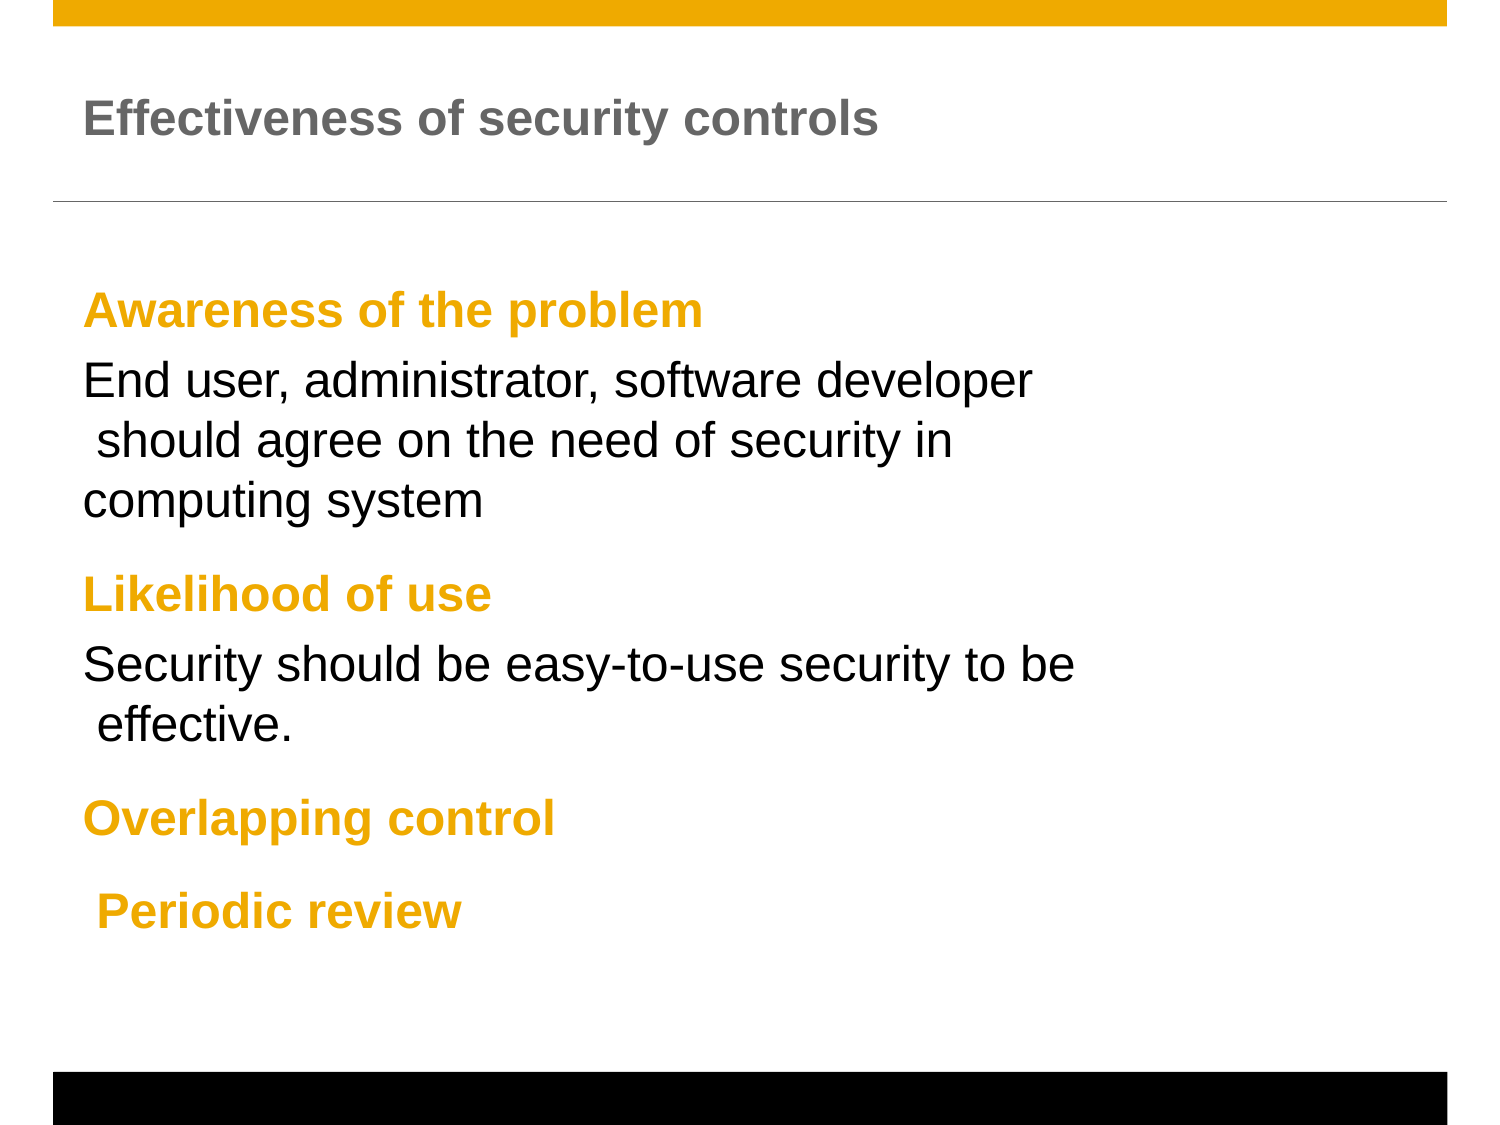

# Effectiveness of security controls

Awareness of the problem
End user, administrator, software developer  should agree on the need of security in  computing system
Likelihood of use
Security should be easy-to-use security to be  effective.
Overlapping control  Periodic review

©  2011 SAP AG. All rights reserved.